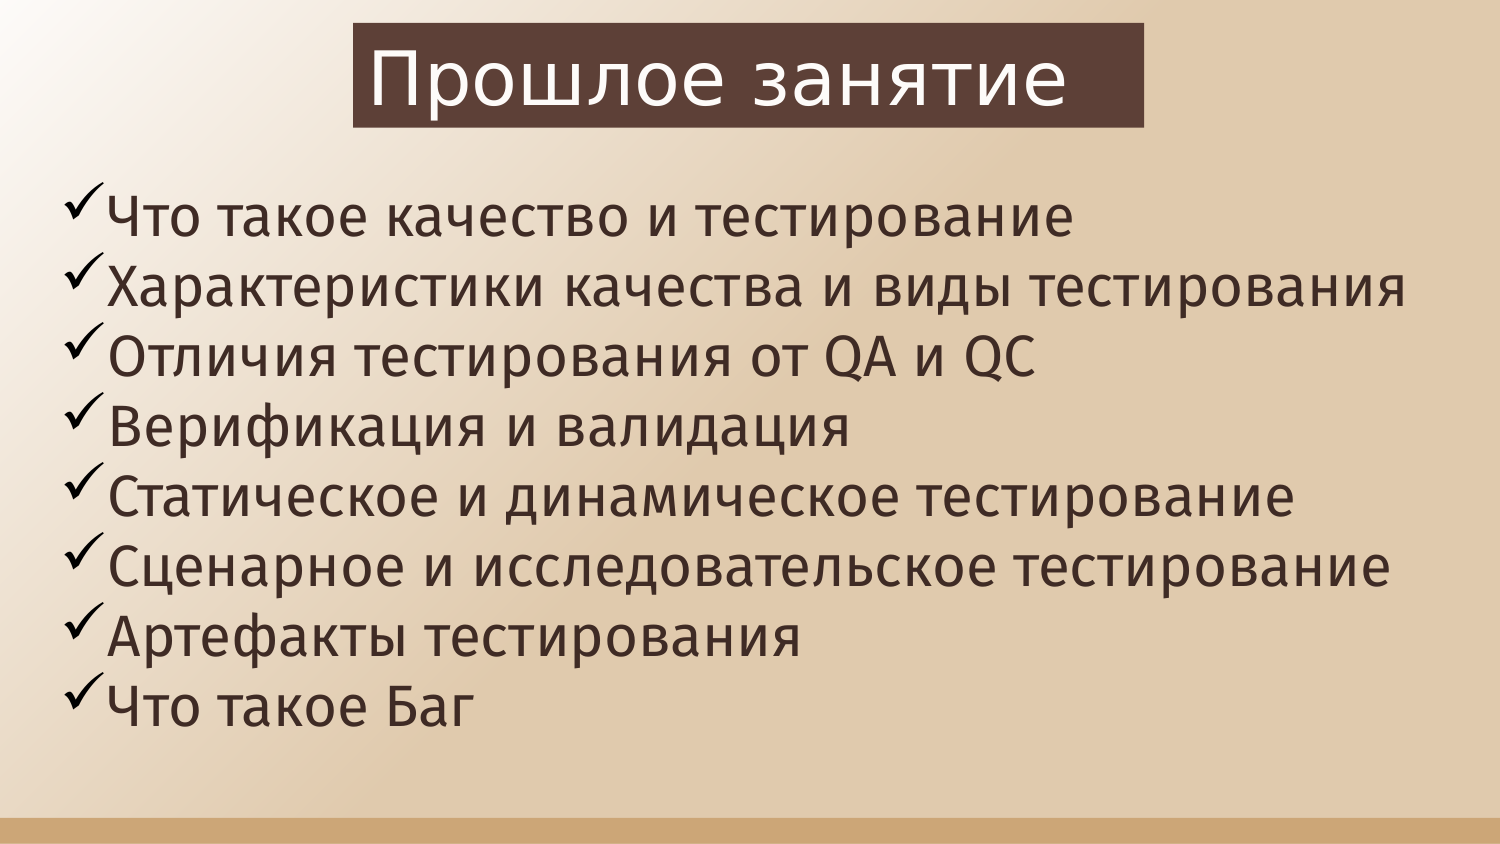

Прошлое занятие
Что такое качество и тестирование
Характеристики качества и виды тестирования
Отличия тестирования от QA и QC
Верификация и валидация
Статическое и динамическое тестирование
Сценарное и исследовательское тестирование
Артефакты тестирования
Что такое Баг